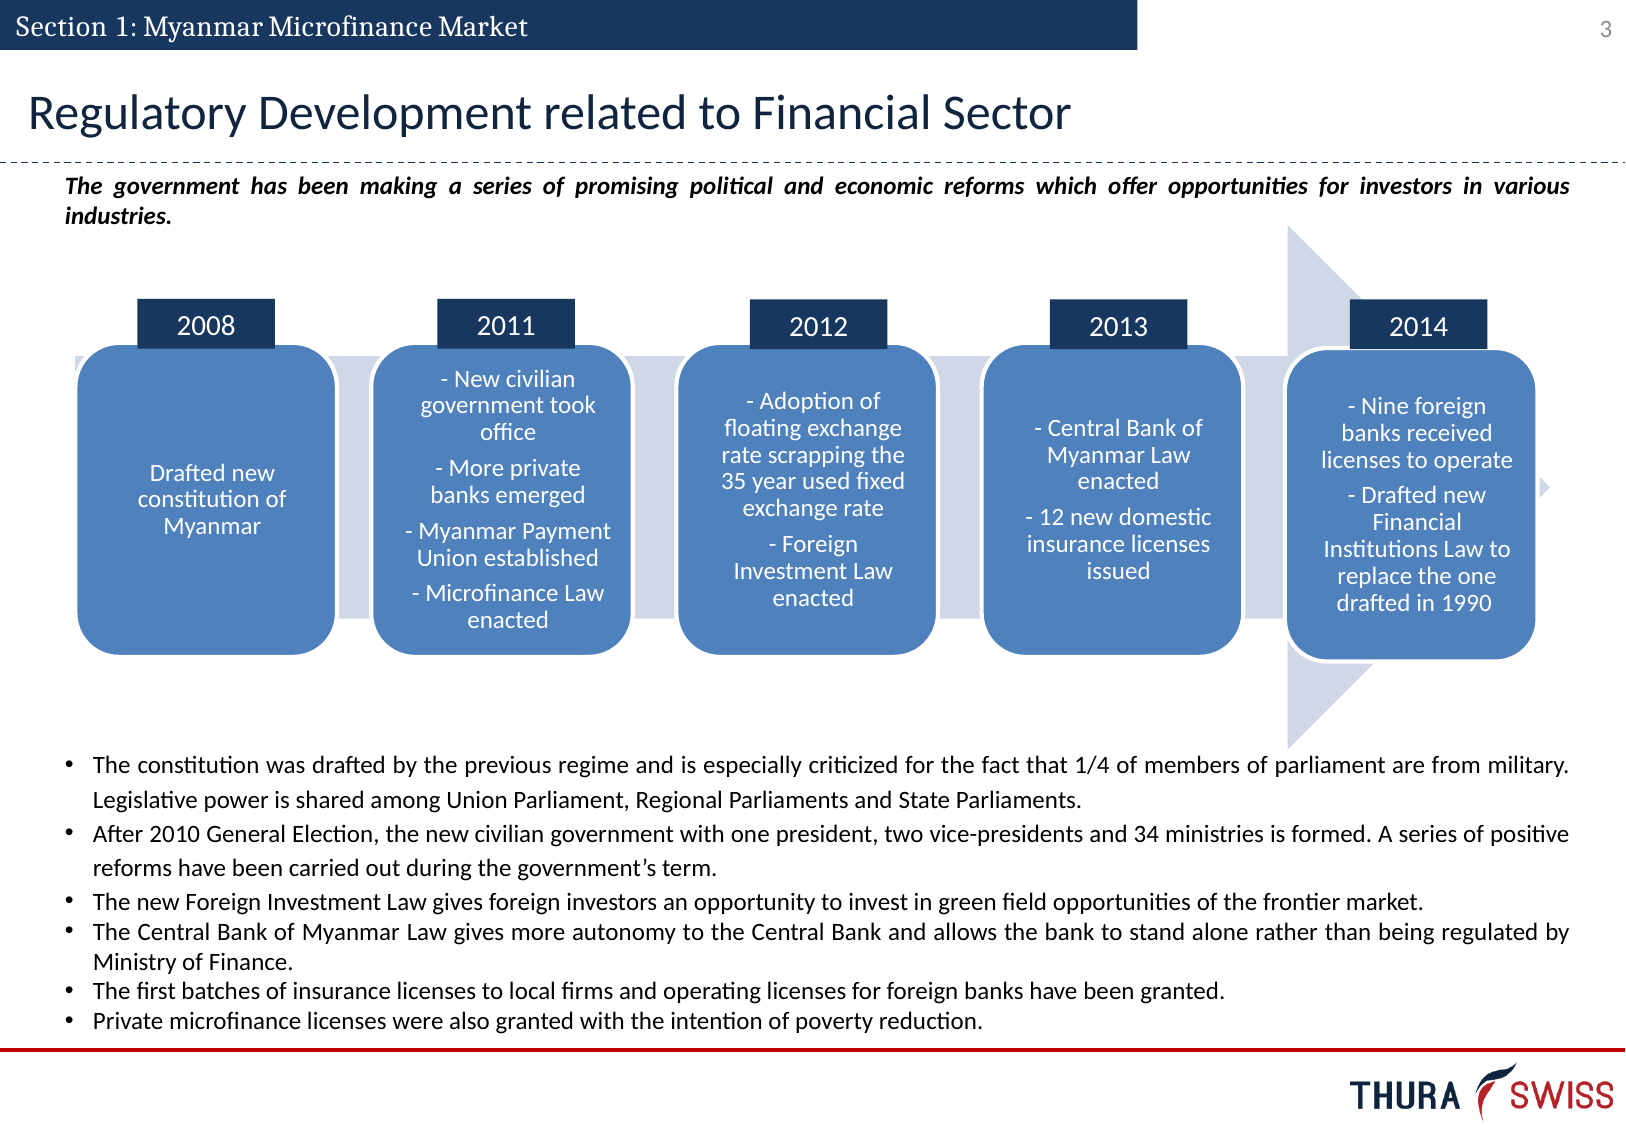

Section 1: Myanmar Microfinance Market
Regulatory Development related to Financial Sector
The government has been making a series of promising political and economic reforms which offer opportunities for investors in various industries.
Drafted new constitution of Myanmar
- New civilian government took office
- More private banks emerged
- Myanmar Payment Union established
- Microfinance Law enacted
- Adoption of floating exchange rate scrapping the 35 year used fixed exchange rate
- Foreign Investment Law enacted
- Central Bank of Myanmar Law enacted
- 12 new domestic insurance licenses issued
- Nine foreign banks received licenses to operate
- Drafted new Financial Institutions Law to replace the one drafted in 1990
2008
2011
2012
2013
2014
The constitution was drafted by the previous regime and is especially criticized for the fact that 1/4 of members of parliament are from military. Legislative power is shared among Union Parliament, Regional Parliaments and State Parliaments.
After 2010 General Election, the new civilian government with one president, two vice-presidents and 34 ministries is formed. A series of positive reforms have been carried out during the government’s term.
The new Foreign Investment Law gives foreign investors an opportunity to invest in green field opportunities of the frontier market.
The Central Bank of Myanmar Law gives more autonomy to the Central Bank and allows the bank to stand alone rather than being regulated by Ministry of Finance.
The first batches of insurance licenses to local firms and operating licenses for foreign banks have been granted.
Private microfinance licenses were also granted with the intention of poverty reduction.